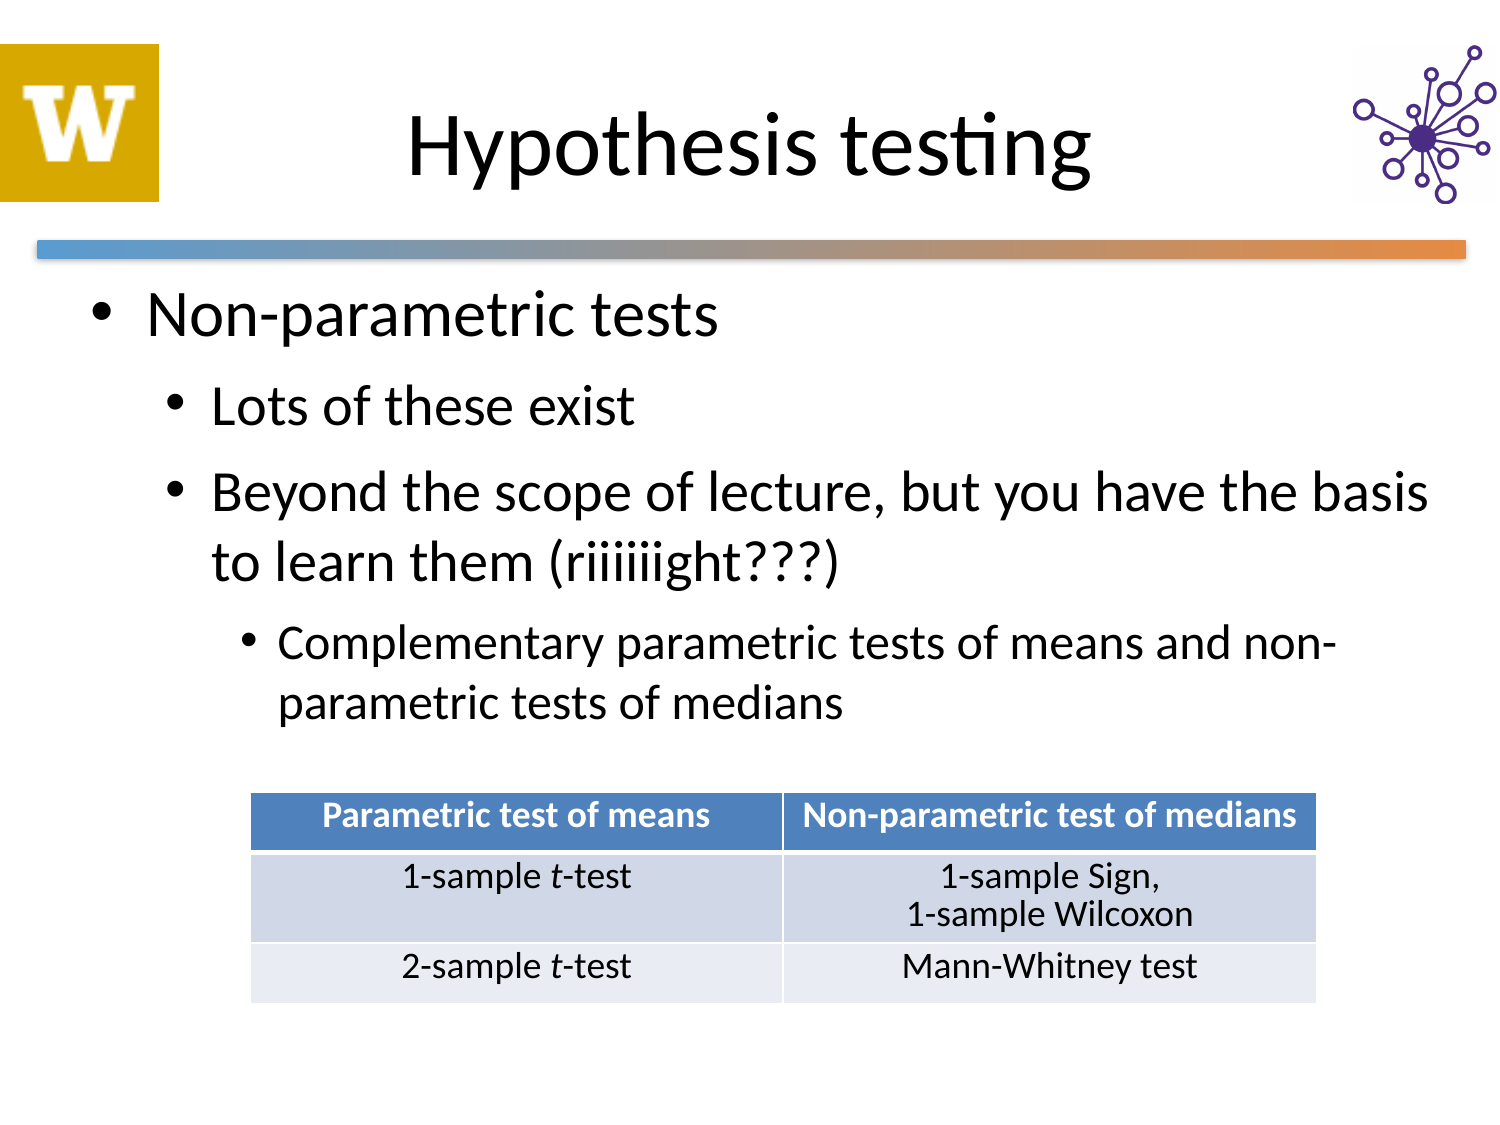

# Hypothesis testing
Non-parametric tests
Lots of these exist
Beyond the scope of lecture, but you have the basis to learn them (riiiiiight???)
Complementary parametric tests of means and non-parametric tests of medians
| Parametric test of means | Non-parametric test of medians |
| --- | --- |
| 1-sample t-test | 1-sample Sign, 1-sample Wilcoxon |
| 2-sample t-test | Mann-Whitney test |